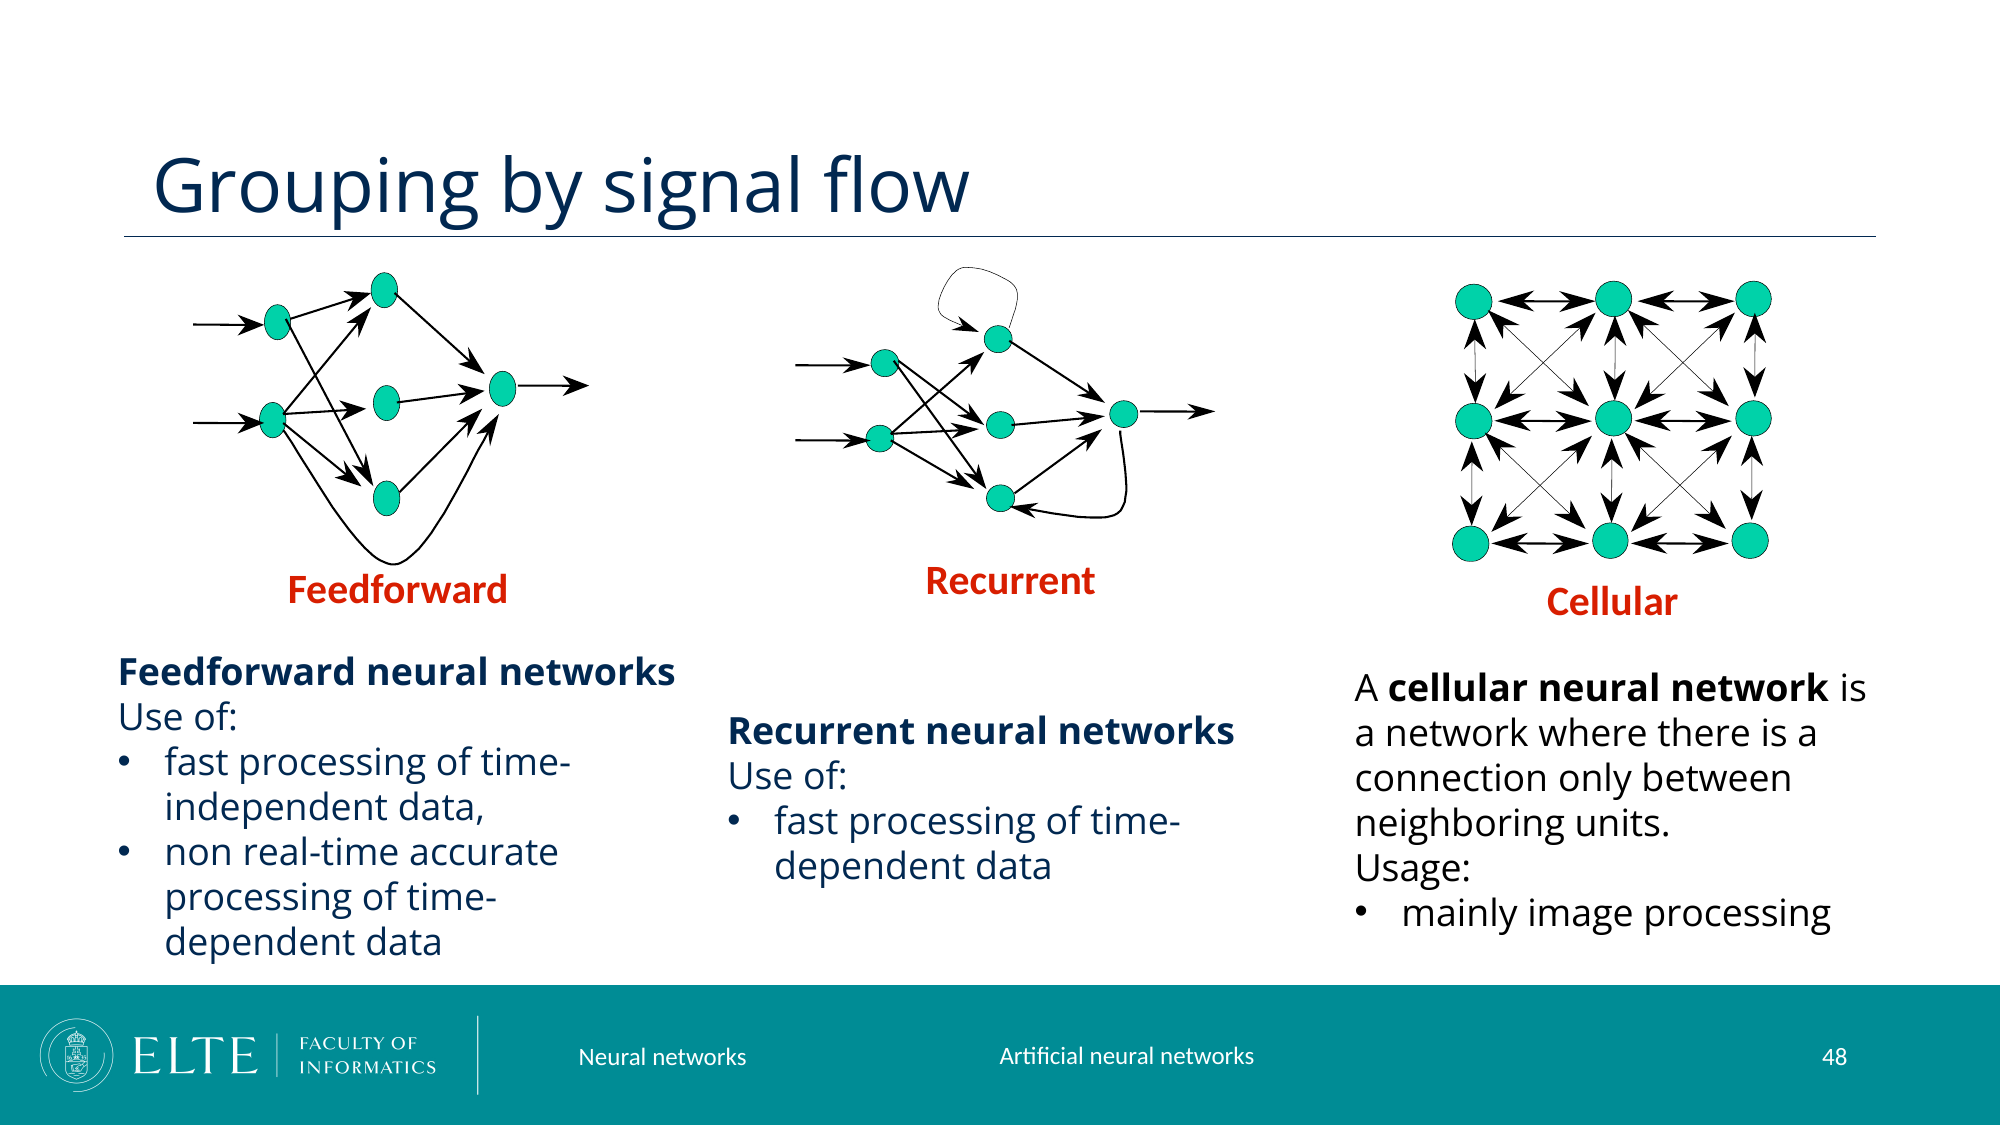

# Grouping by signal flow

Recurrent

Feedforward

Cellular
Feedforward neural networks
Use of:
fast processing of time-independent data,
non real-time accurate processing of time-dependent data
A cellular neural network is a network where there is a connection only between neighboring units.
Usage:
mainly image processing
Recurrent neural networks
Use of:
fast processing of time-dependent data
Artificial neural networks
Neural networks
48